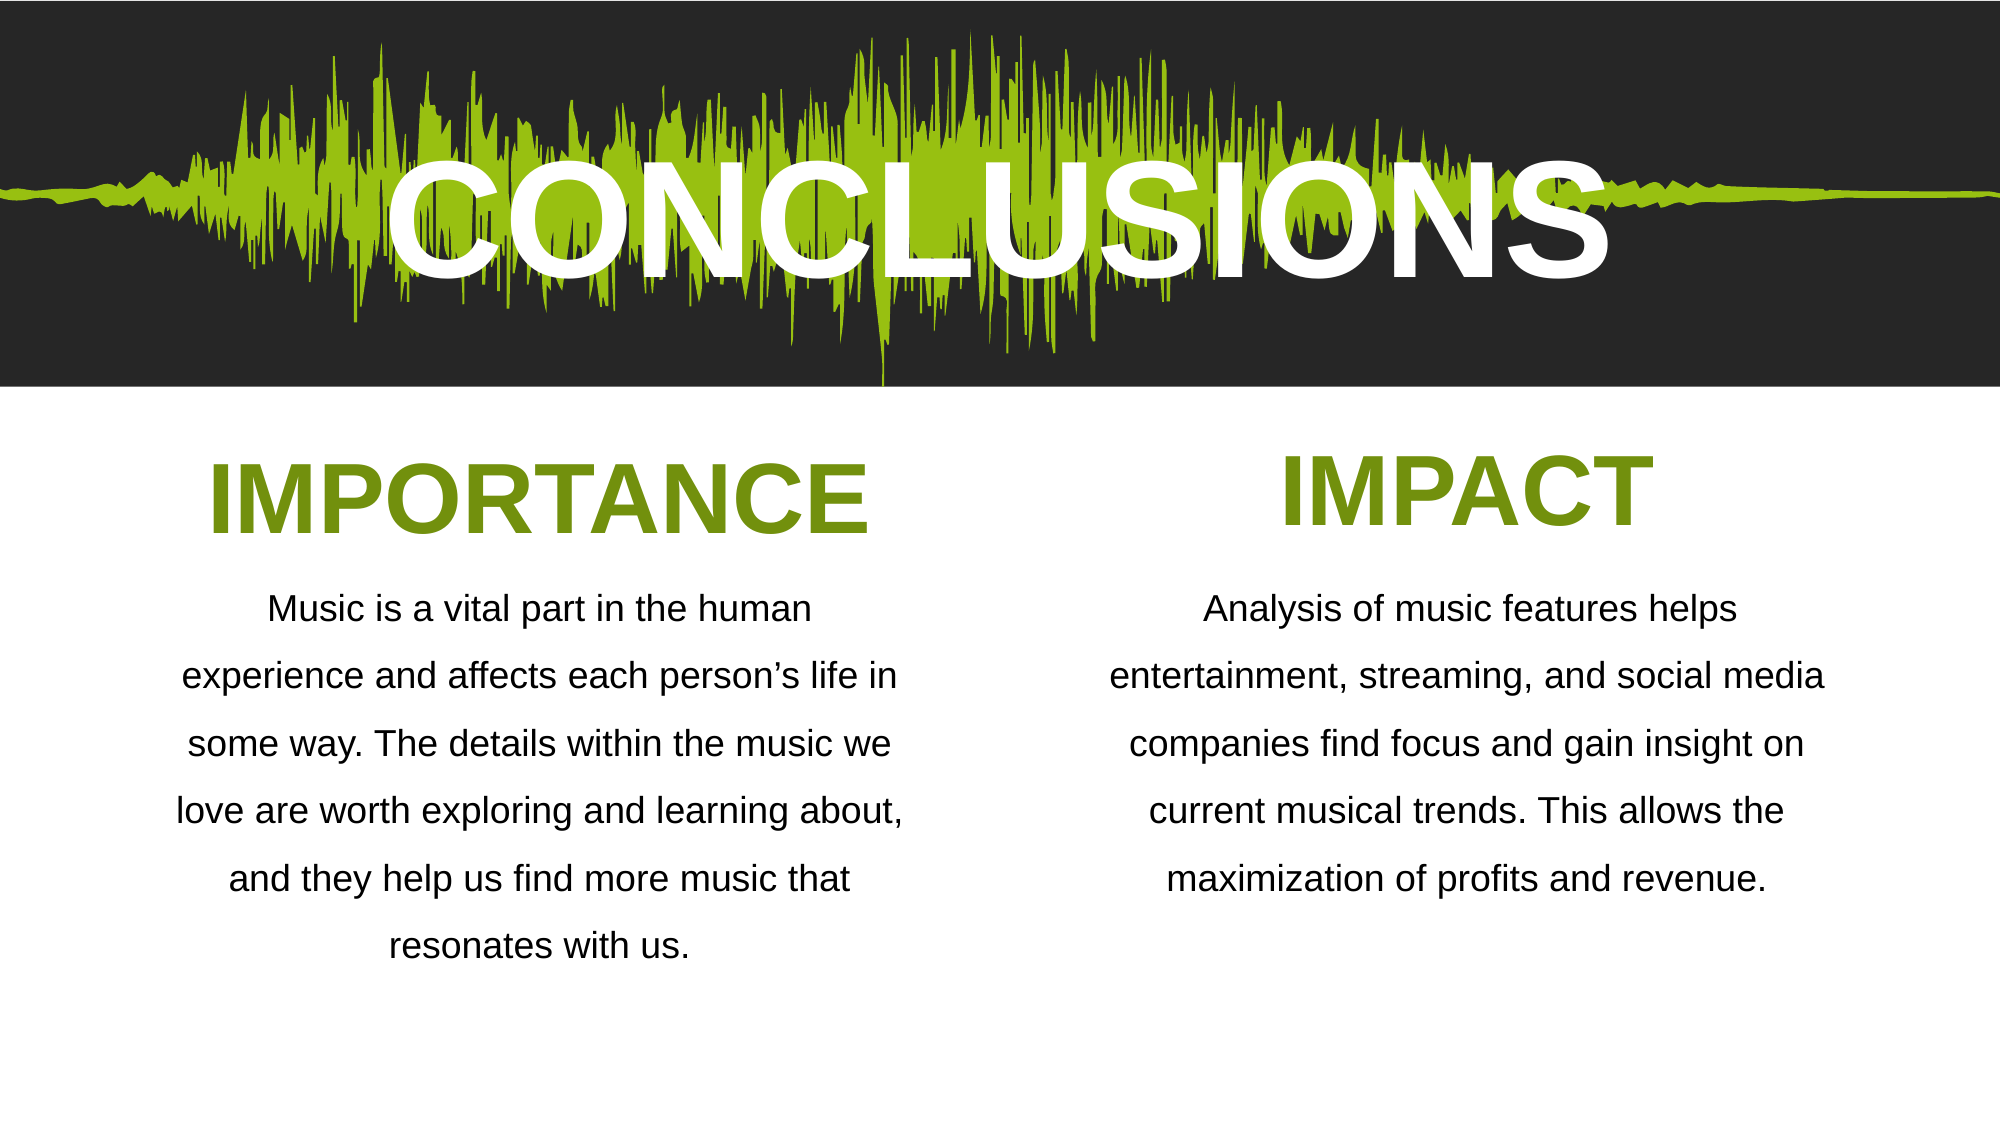

CONCLUSIONS
IMPACT
IMPORTANCE
Music is a vital part in the human experience and affects each person’s life in some way. The details within the music we love are worth exploring and learning about, and they help us find more music that resonates with us.
 Analysis of music features helps entertainment, streaming, and social media companies find focus and gain insight on current musical trends. This allows the maximization of profits and revenue.